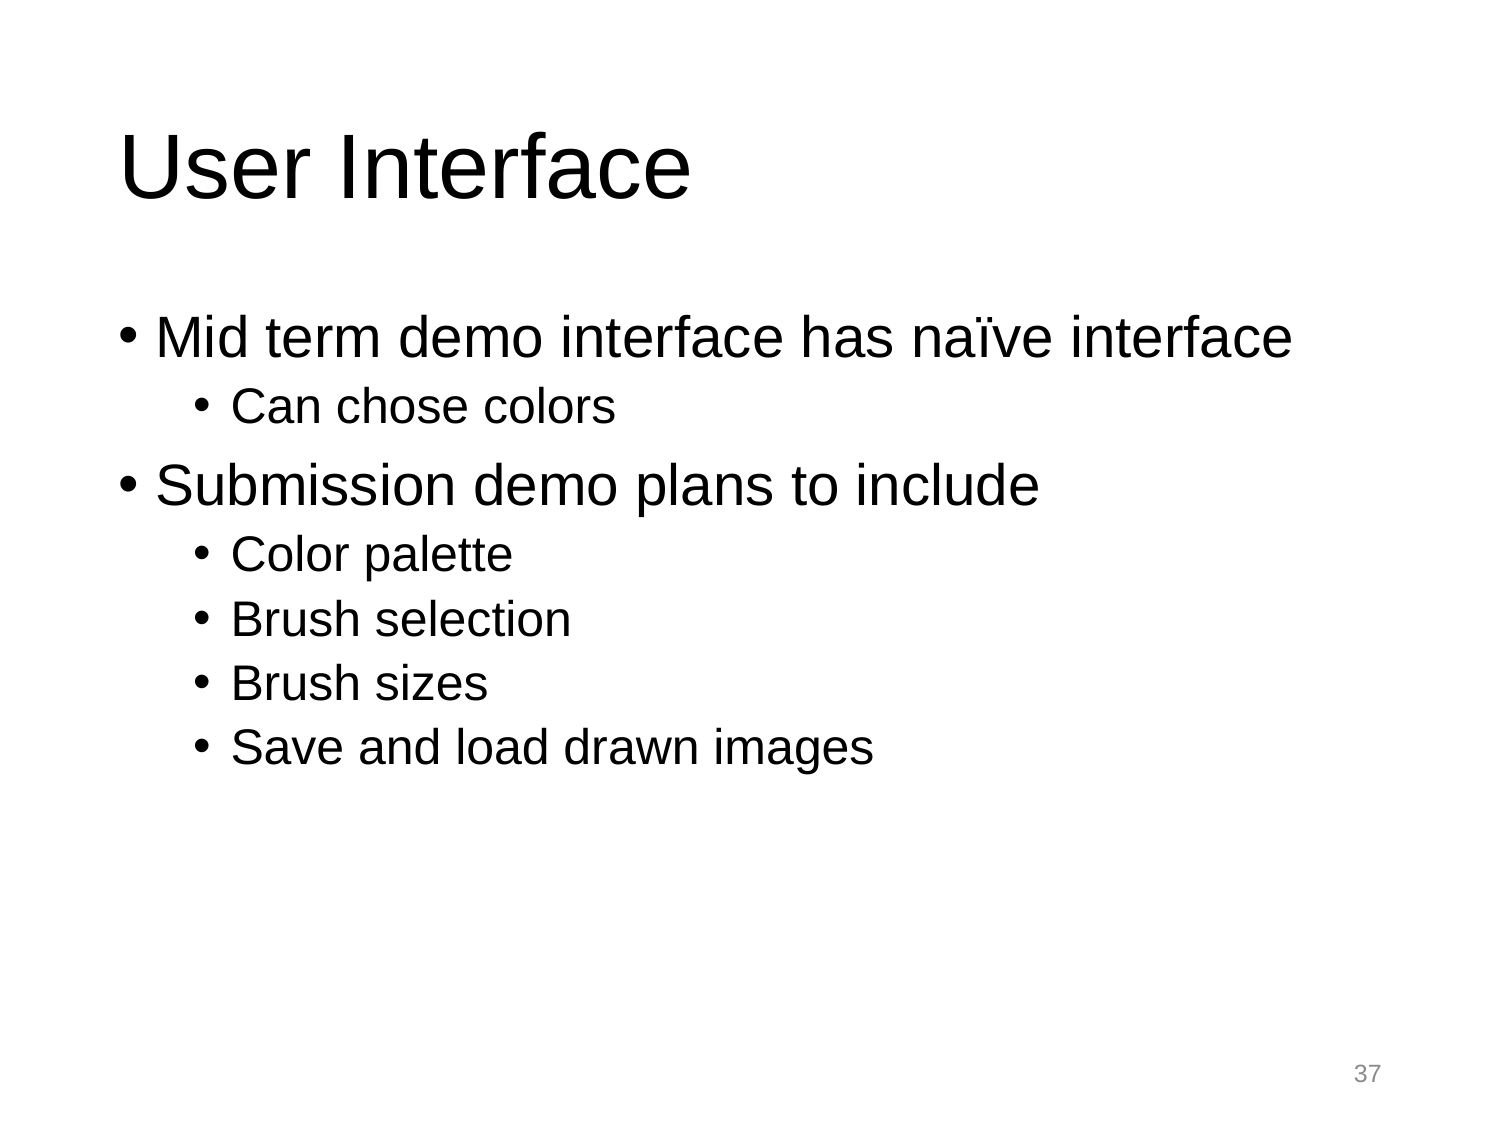

# User Interface
Mid term demo interface has naïve interface
Can chose colors
Submission demo plans to include
Color palette
Brush selection
Brush sizes
Save and load drawn images
37